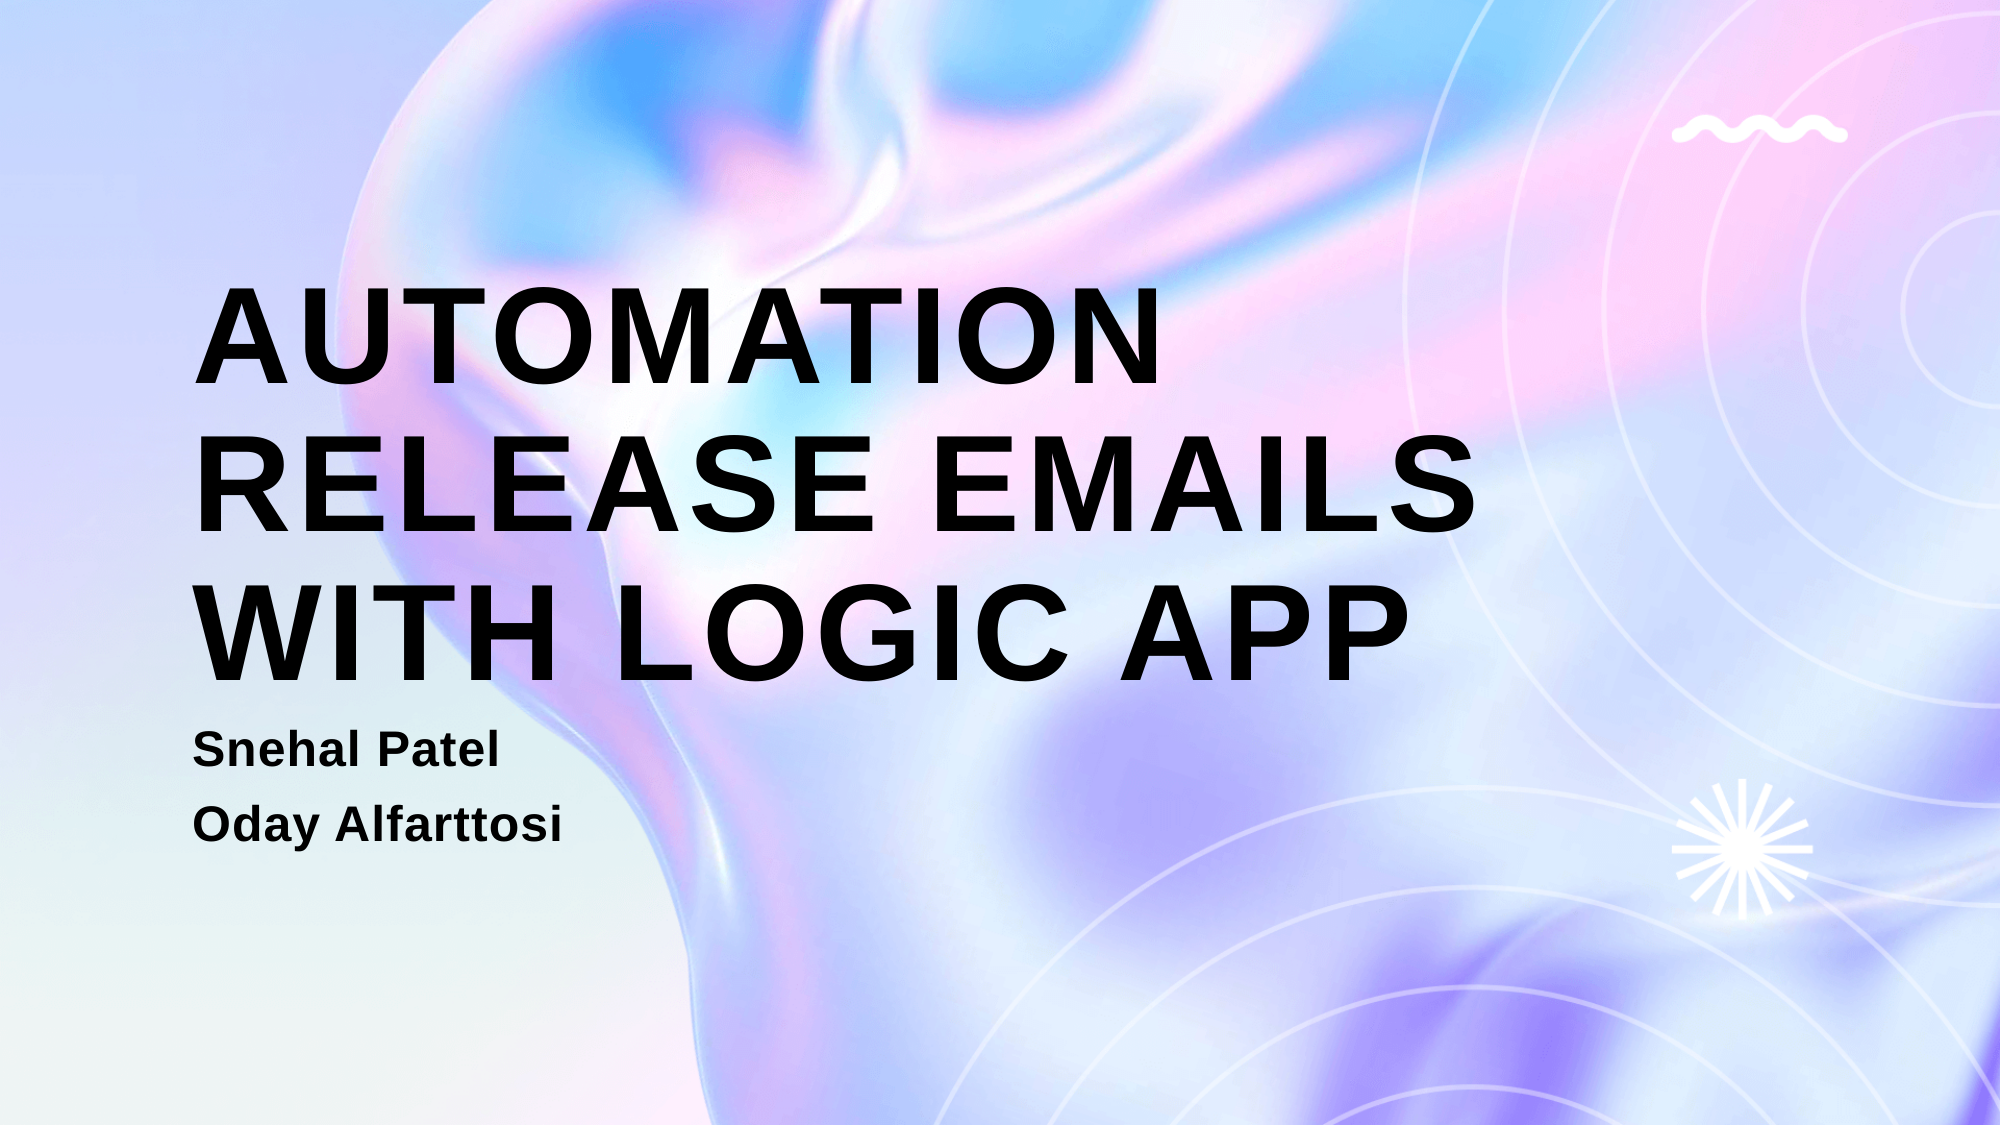

# Automation Release Emails with Logic App
Snehal Patel
Oday Alfarttosi